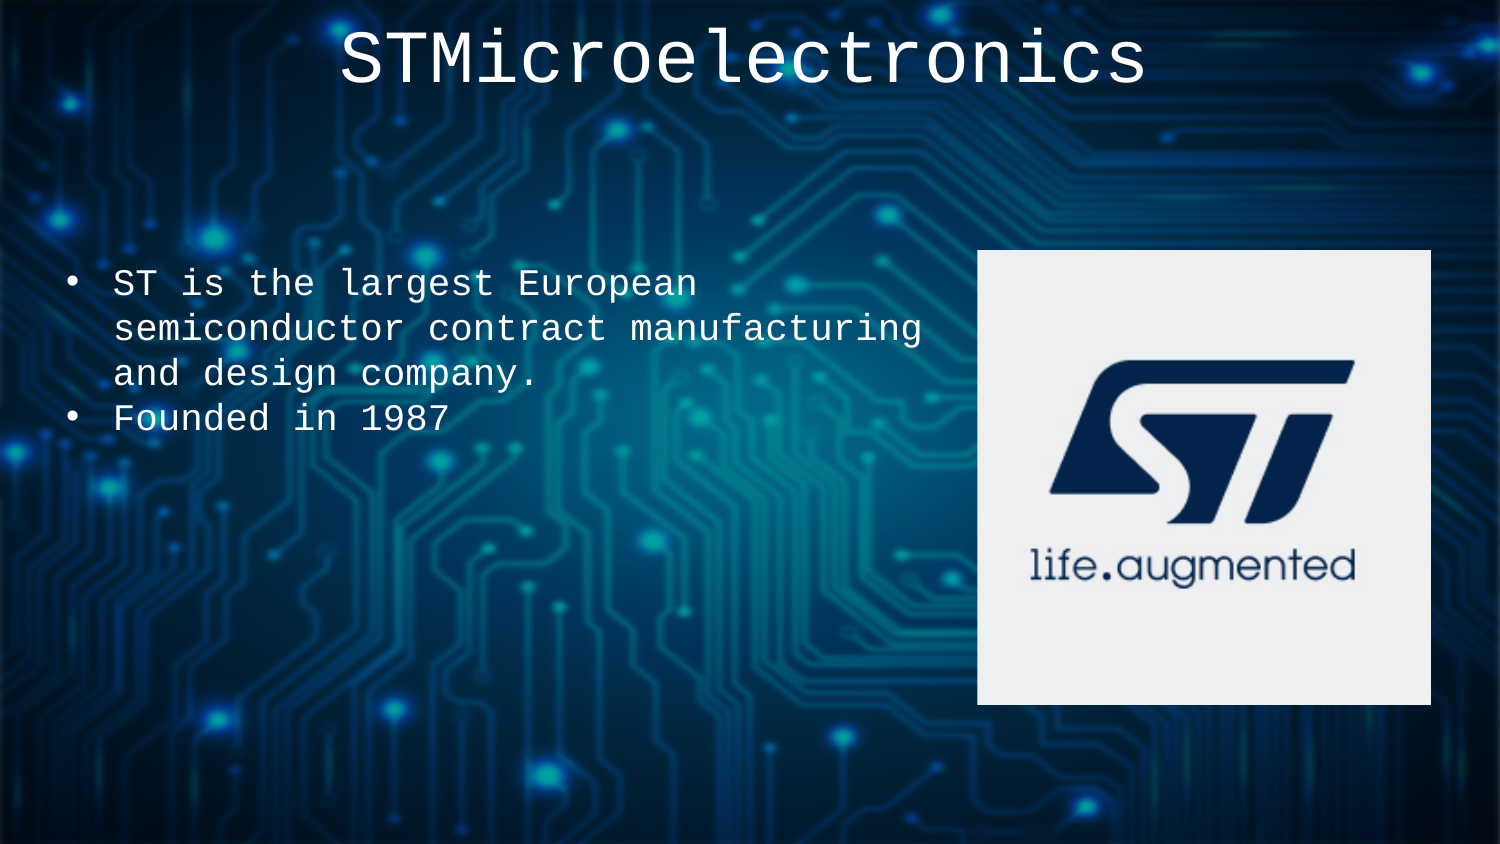

STMicroelectronics
ST is the largest European semiconductor contract manufacturing and design company.
Founded in 1987